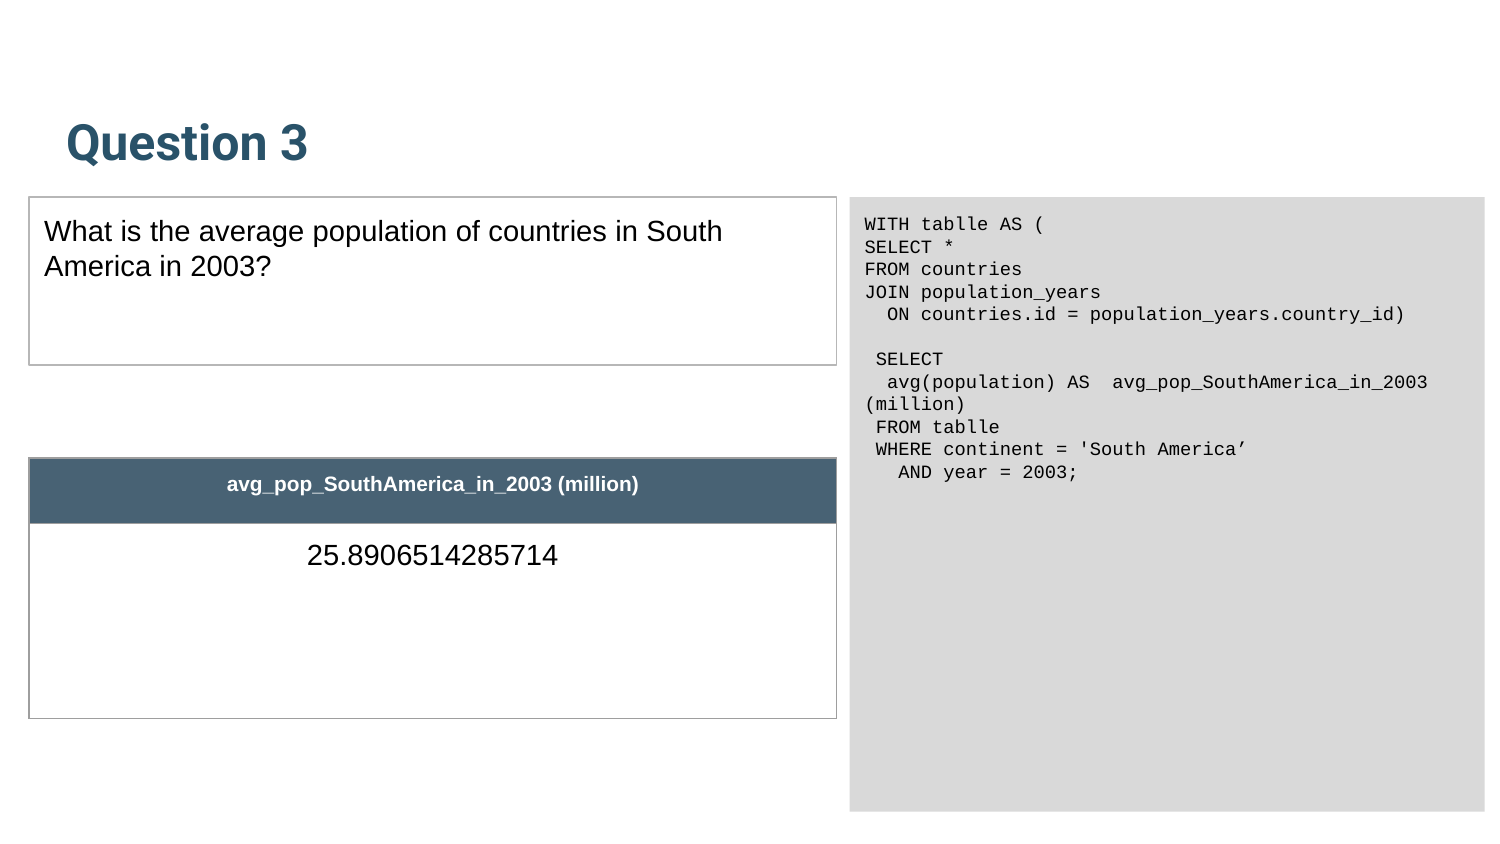

Question 3
What is the average population of countries in South America in 2003?

WITH tablle AS (
SELECT *
FROM countries
JOIN population_years
  ON countries.id = population_years.country_id)

 SELECT
  avg(population) AS  avg_pop_SouthAmerica_in_2003 (million)
 FROM tablle
 WHERE continent = 'South America’
   AND year = 2003;

| avg\_pop\_SouthAmerica\_in\_2003 (million) |
| --- |
| 25.8906514285714 |